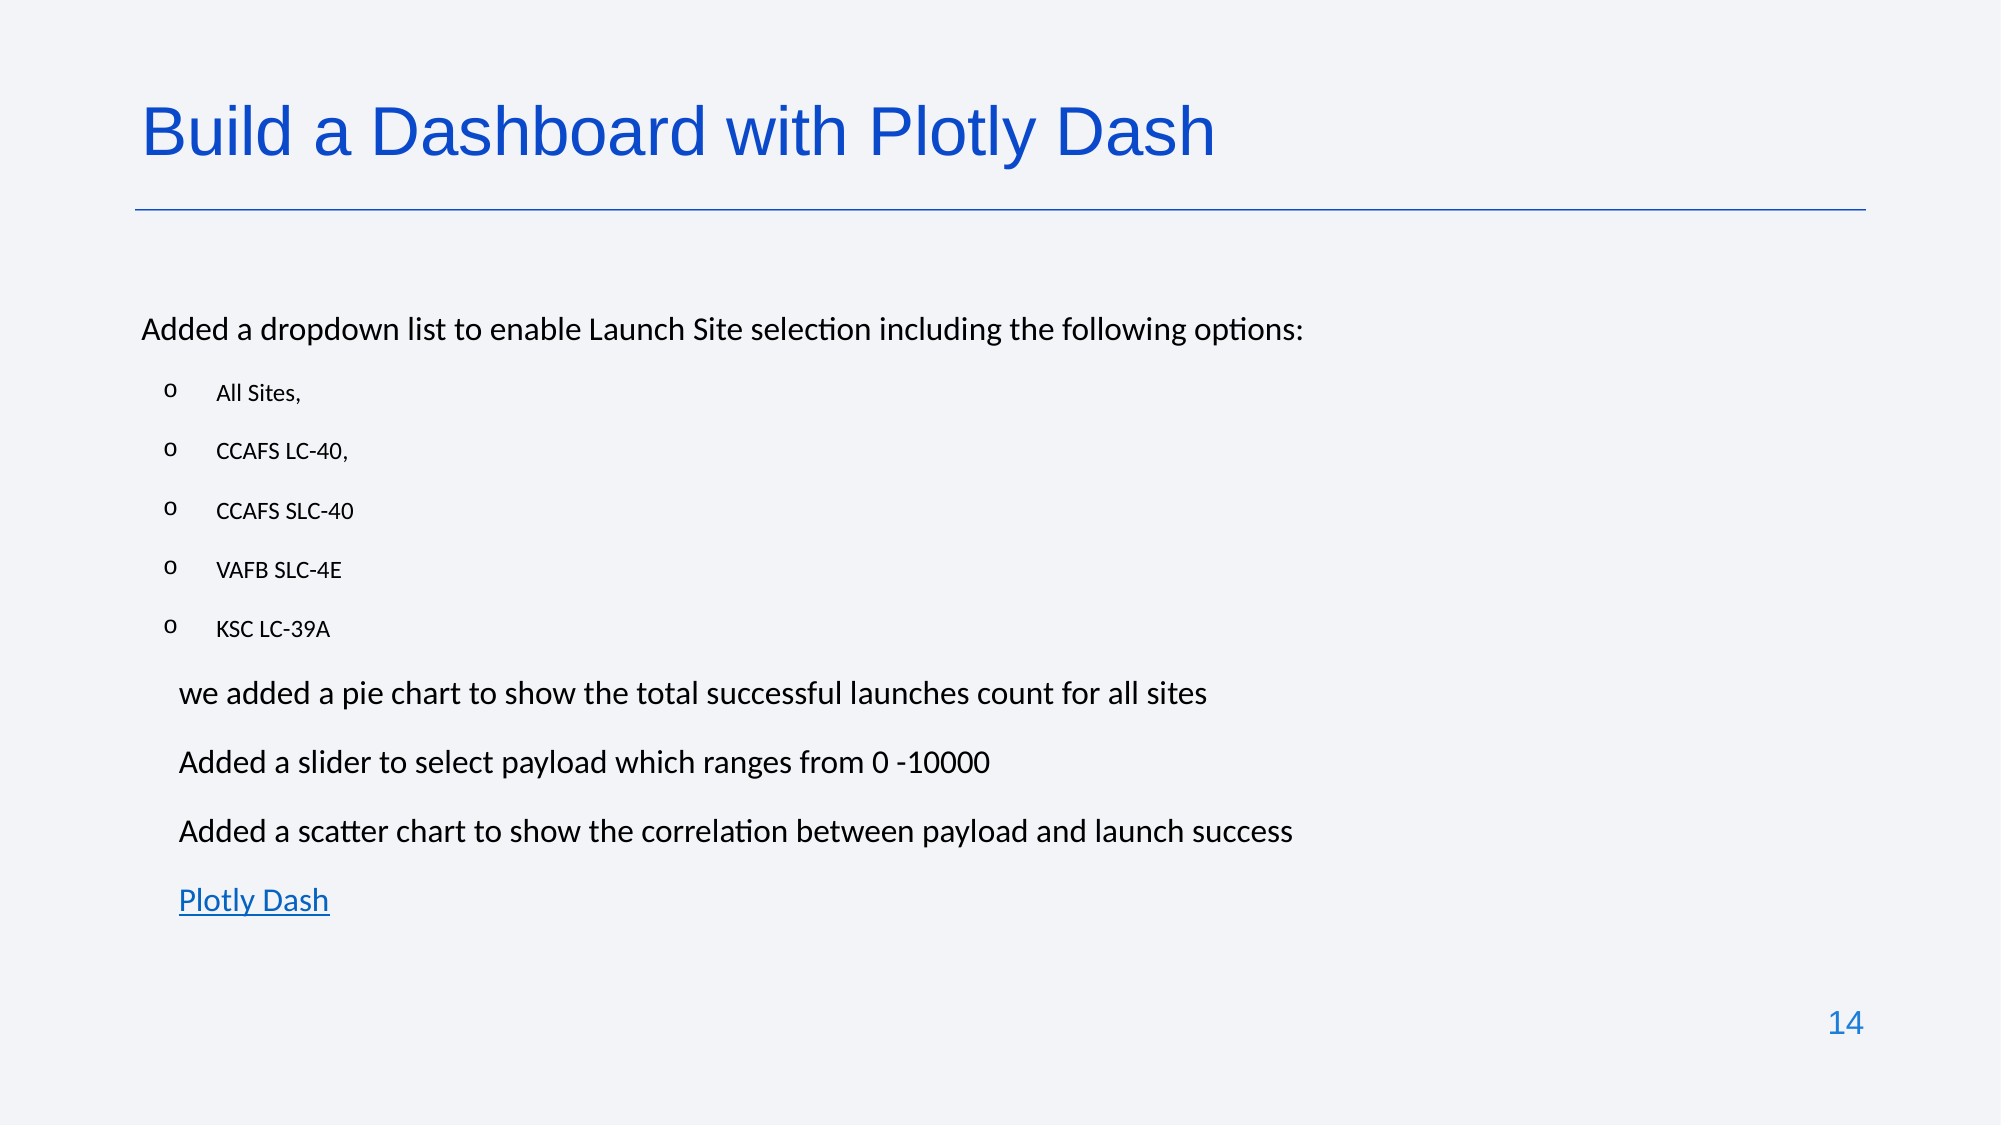

Build a Dashboard with Plotly Dash
Added a dropdown list to enable Launch Site selection including the following options:
All Sites,
CCAFS LC-40,
CCAFS SLC-40
VAFB SLC-4E
KSC LC-39A
we added a pie chart to show the total successful launches count for all sites
Added a slider to select payload which ranges from 0 -10000
Added a scatter chart to show the correlation between payload and launch success
Plotly Dash

14